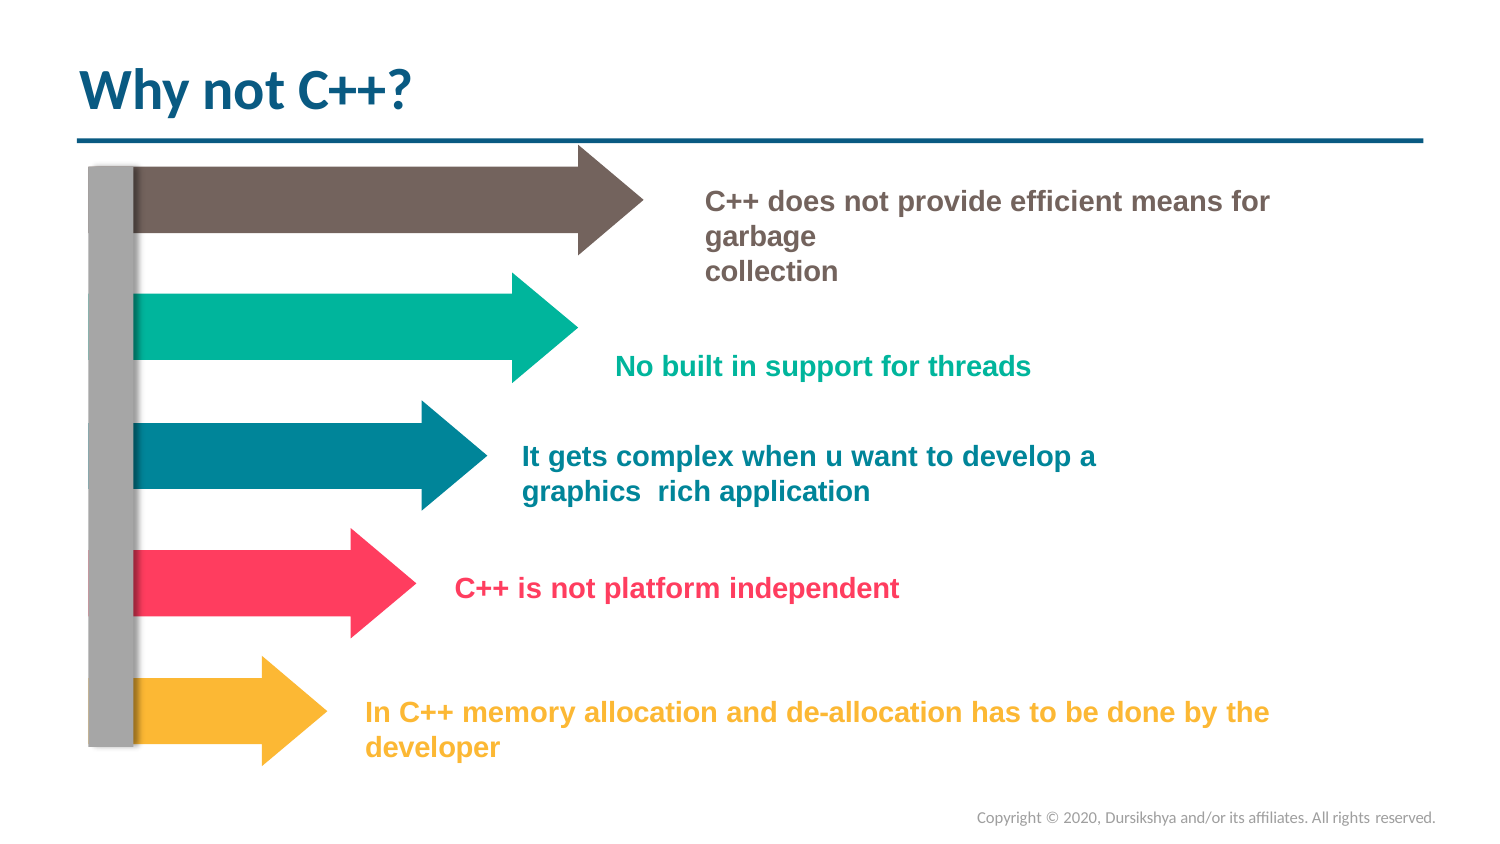

# Why not C++?

C++ does not provide efficient means for garbage
collection

No built in support for threads

It gets complex when u want to develop a graphics  rich application

C++ is not platform independent

In C++ memory allocation and de-allocation has to be done by the developer
Copyright © 2020, Dursikshya and/or its affiliates. All rights reserved.